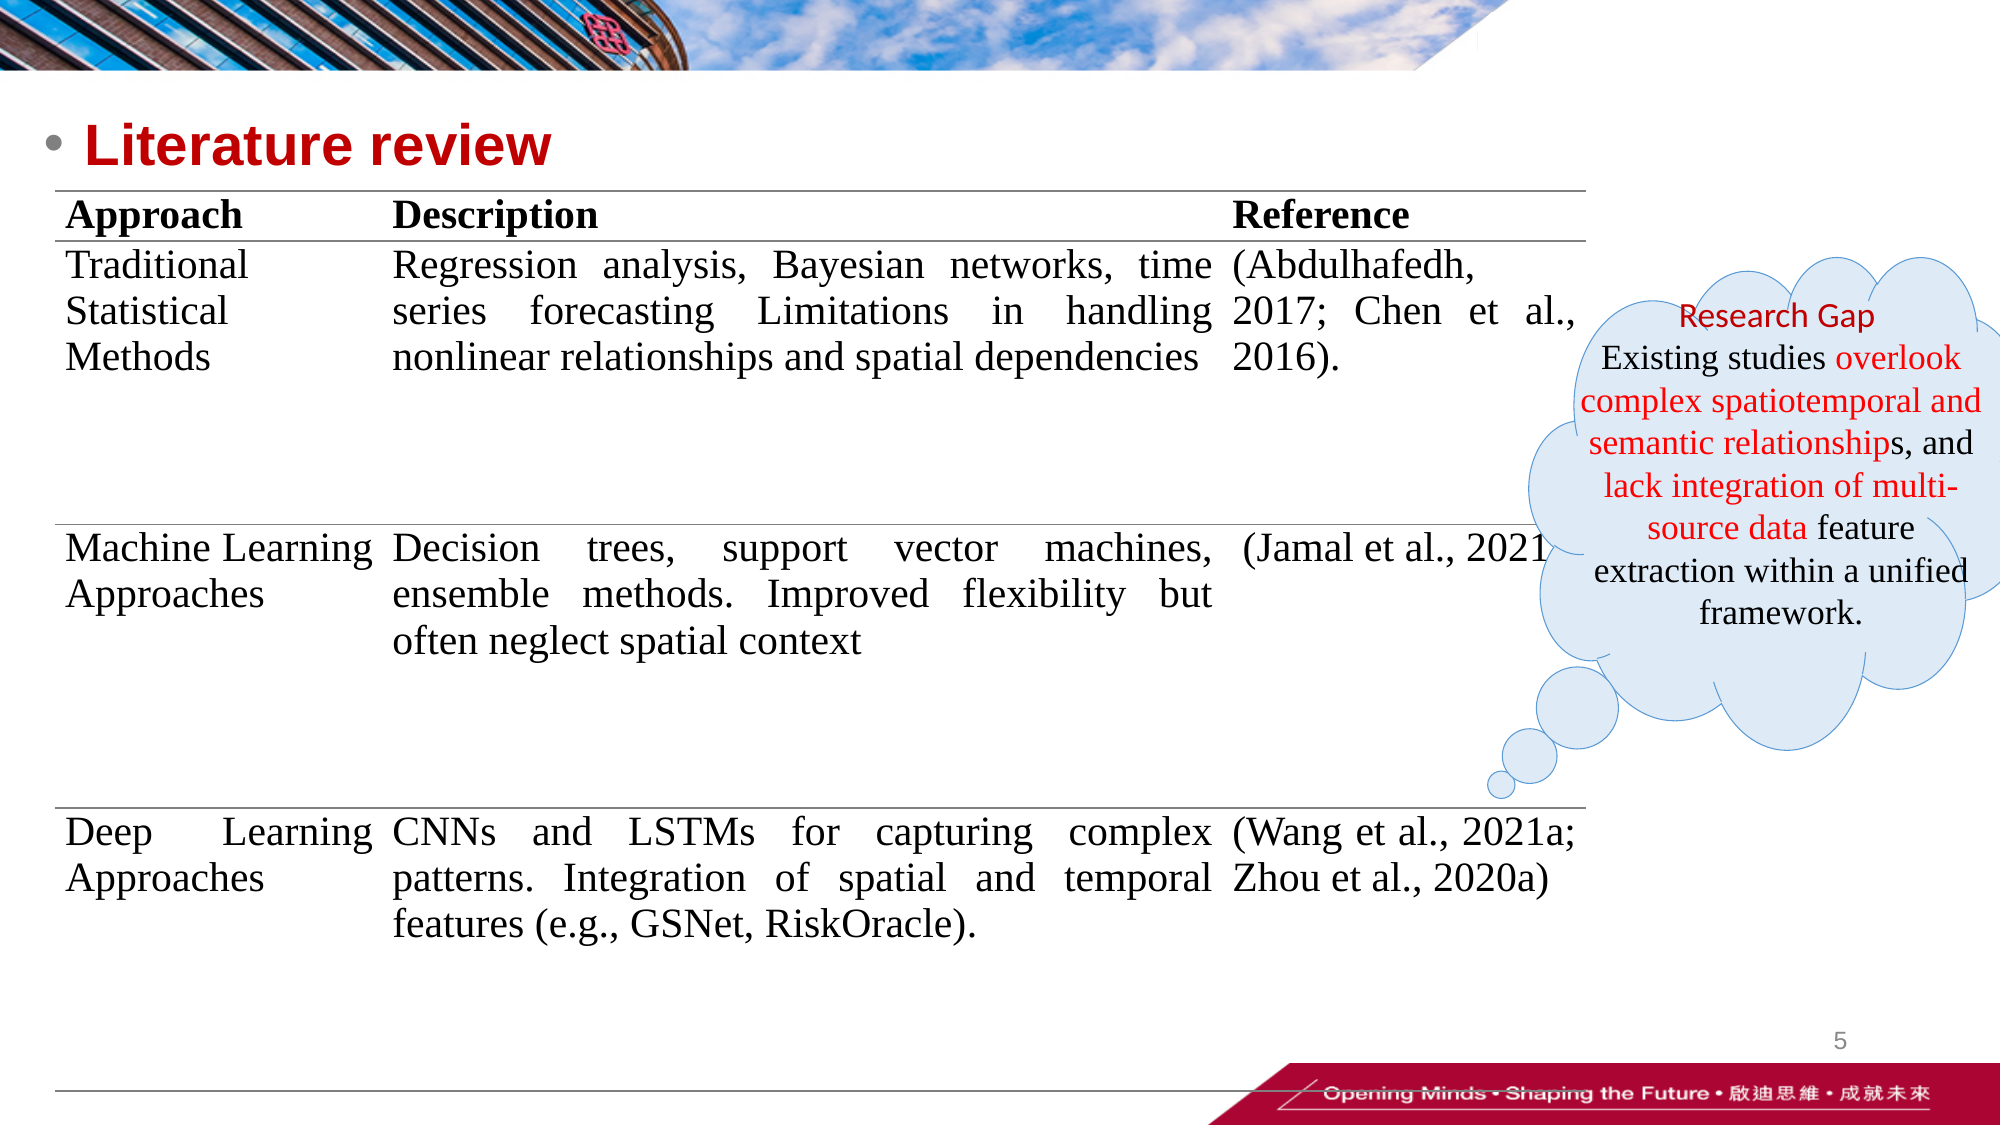

1.0
      Introduction
Literature review

| Approach | Description | Reference |
| --- | --- | --- |
| Traditional Statistical Methods | Regression analysis, Bayesian networks, time series forecasting Limitations in handling nonlinear relationships and spatial dependencies | (Abdulhafedh, 2017; Chen et al., 2016). |
| Machine Learning Approaches | Decision trees, support vector machines, ensemble methods. Improved flexibility but often neglect spatial context | (Jamal et al., 2021) |
| Deep Learning Approaches | CNNs and LSTMs for capturing complex patterns. Integration of spatial and temporal features (e.g., GSNet, RiskOracle). | (Wang et al., 2021a; Zhou et al., 2020a) |

Research Gap
Existing studies overlook complex spatiotemporal and semantic relationships, and lack integration of multi-source data feature extraction within a unified framework.

5